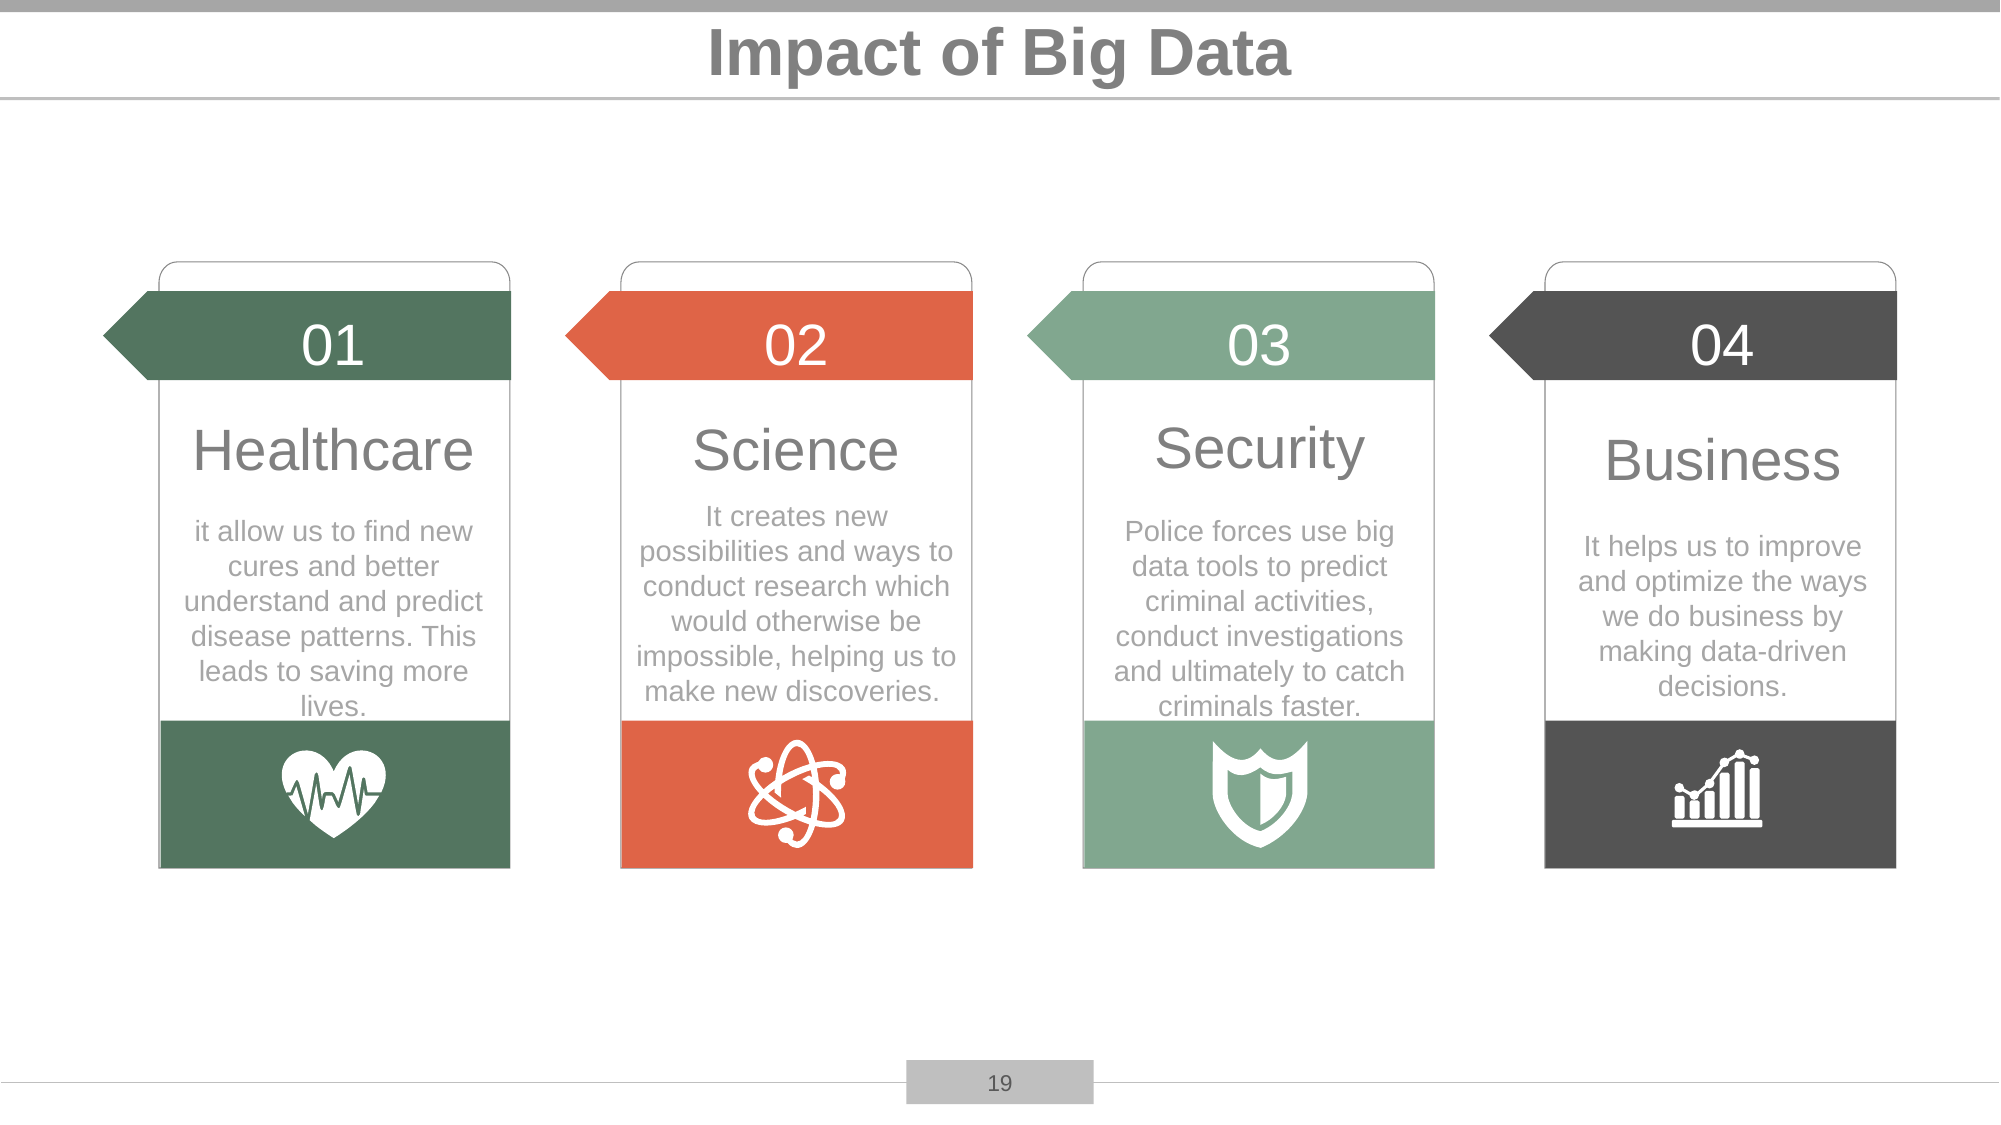

# Impact of Big Data

02
Science
It creates new possibilities and ways to conduct research which would otherwise be impossible, helping us to make new discoveries.

01
Healthcare
it allow us to find new cures and better understand and predict disease patterns. This leads to saving more lives.

03
Security
Police forces use big data tools to predict criminal activities, conduct investigations and ultimately to catch criminals faster.

04
Business
It helps us to improve and optimize the ways we do business by making data-driven decisions.

19